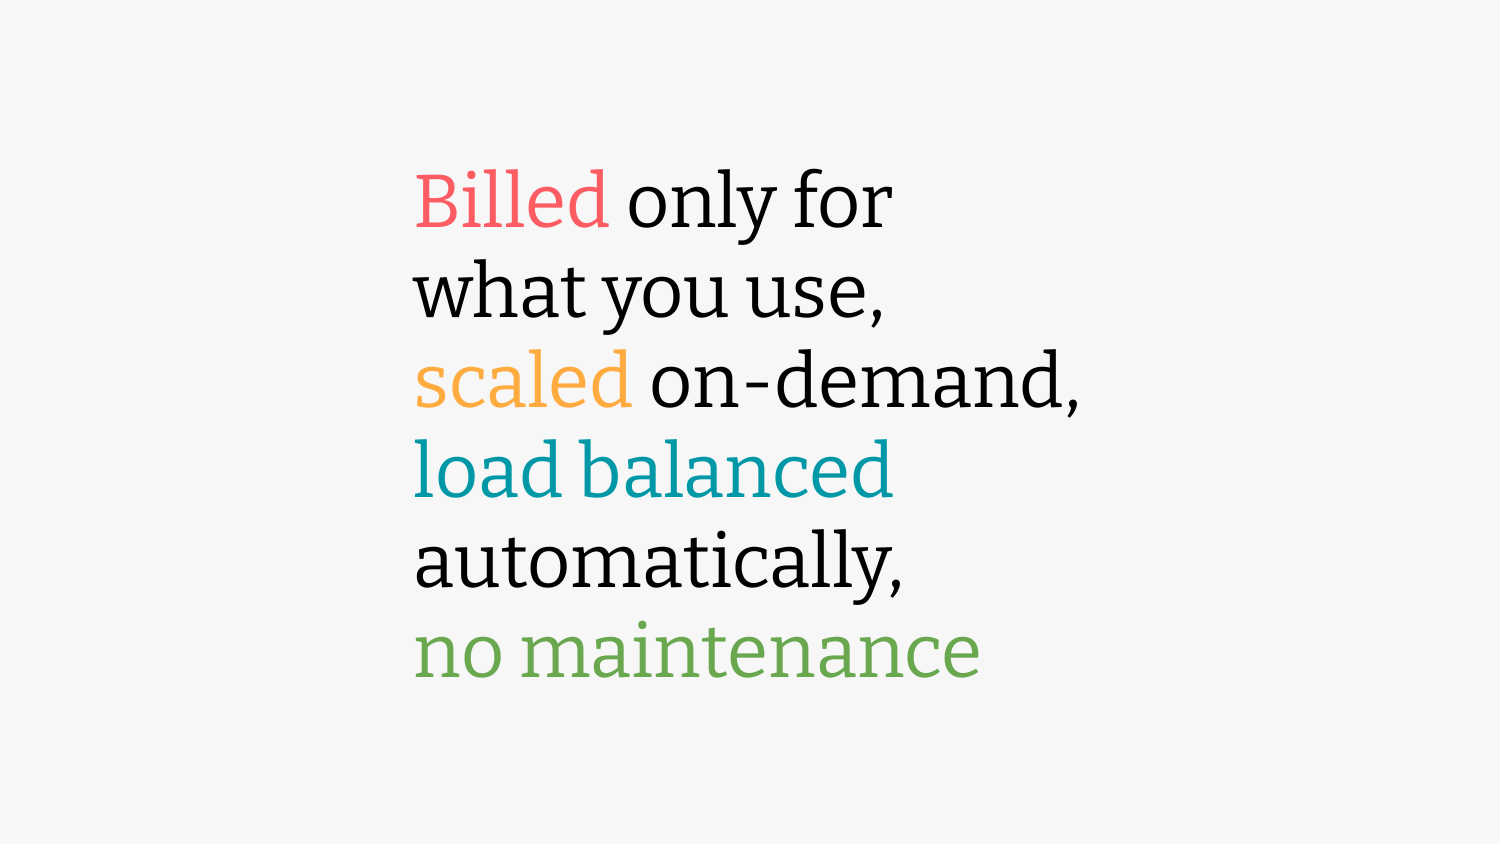

Billed only for
what you use, scaled on-demand,
load balanced automatically,
no maintenance